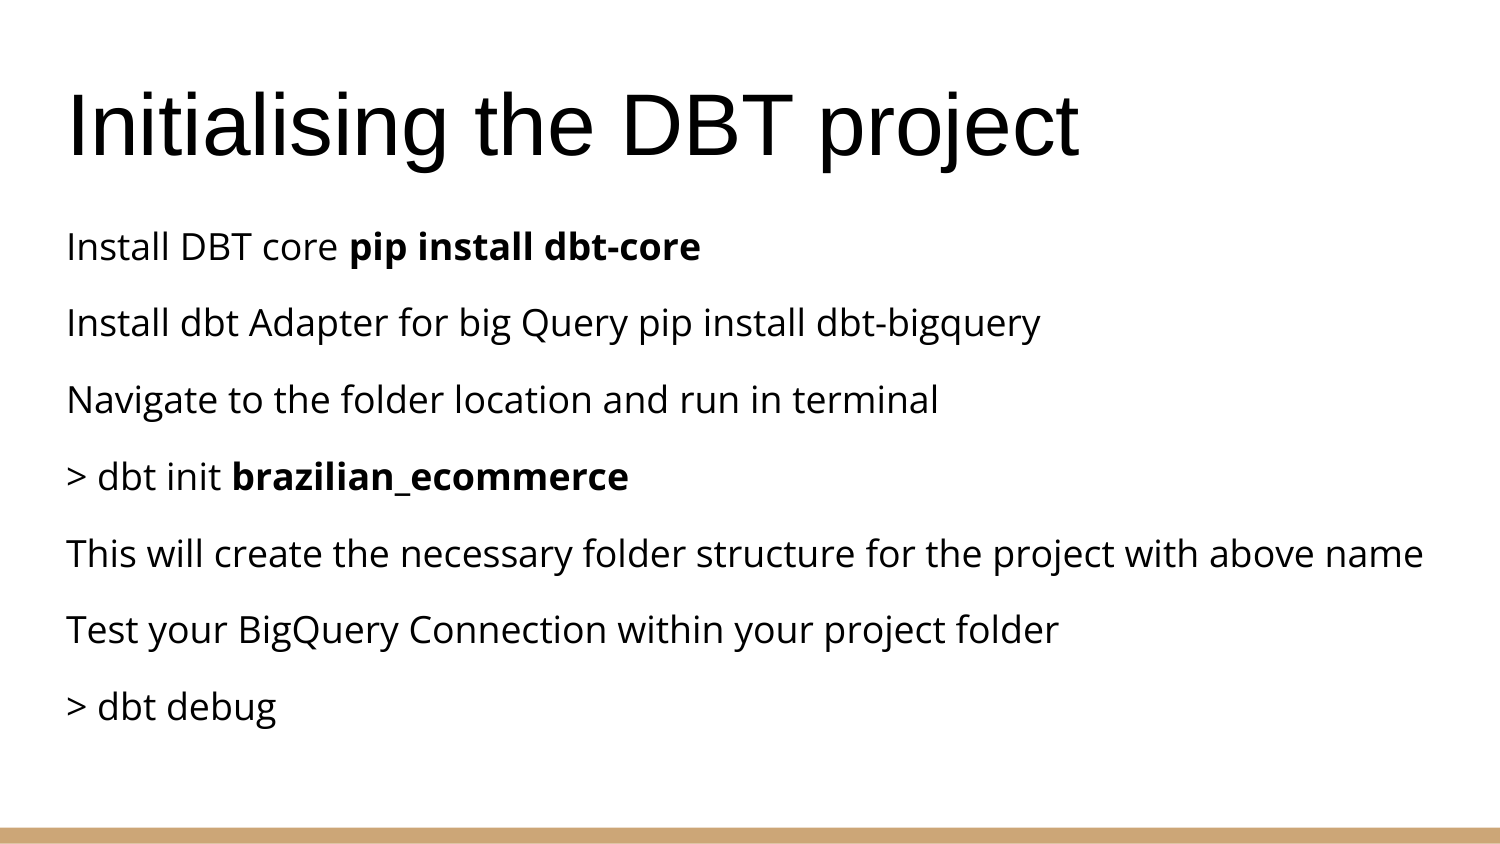

# Initialising the DBT project
Install DBT core pip install dbt-core
Install dbt Adapter for big Query pip install dbt-bigquery
Navigate to the folder location and run in terminal
> dbt init brazilian_ecommerce
This will create the necessary folder structure for the project with above name
Test your BigQuery Connection within your project folder
> dbt debug